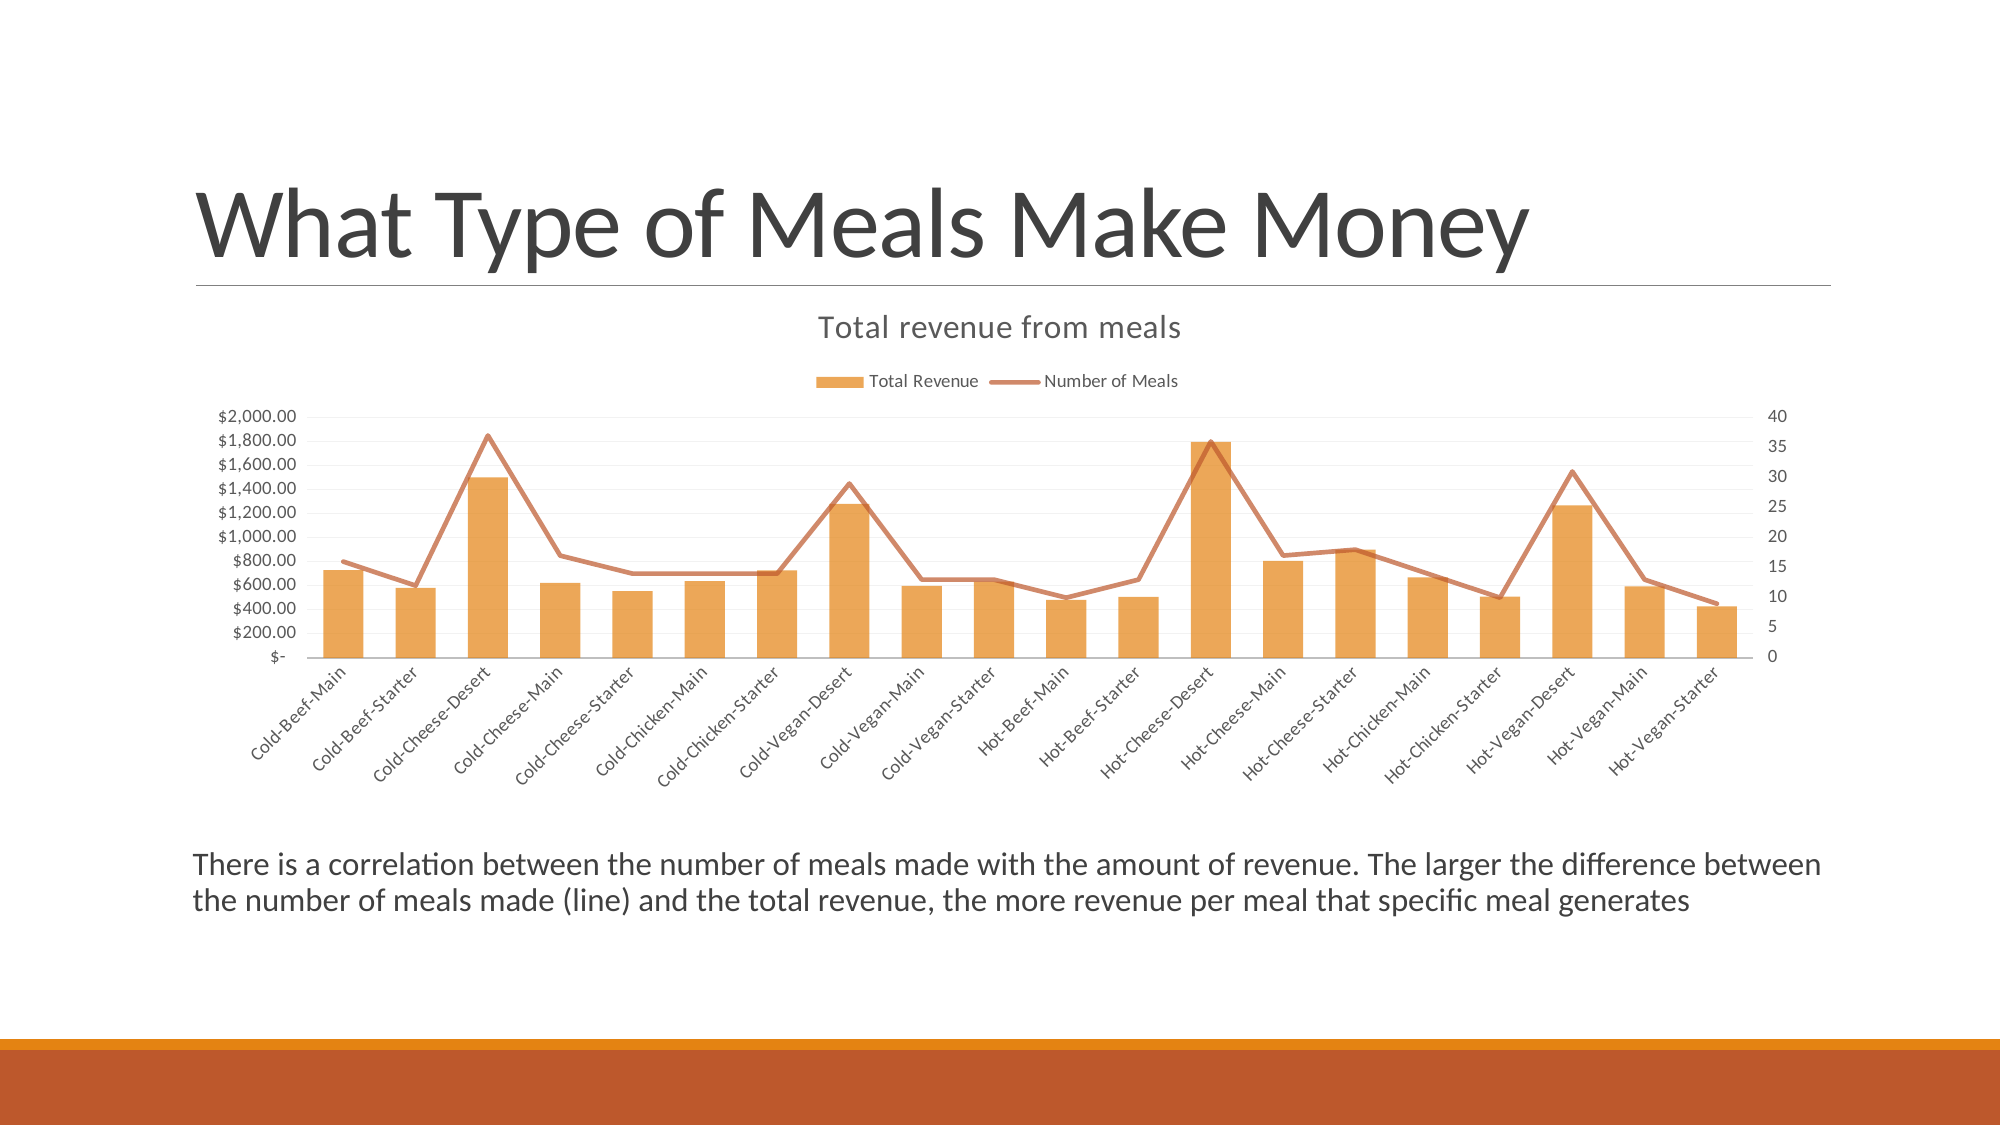

# What Type of Meals Make Money

### Chart: Total revenue from meals

| Category | Total Revenue | Number of Meals  |
|---|---|---|
| Cold-Beef-Main | 729.5900000000001 | 16.0 |
| Cold-Beef-Starter | 581.9499999999999 | 12.0 |
| Cold-Cheese-Desert | 1501.2500000000002 | 37.0 |
| Cold-Cheese-Main | 623.3300000000002 | 17.0 |
| Cold-Cheese-Starter | 553.9300000000001 | 14.0 |
| Cold-Chicken-Main | 638.4300000000001 | 14.0 |
| Cold-Chicken-Starter | 726.15 | 14.0 |
| Cold-Vegan-Desert | 1280.0999999999997 | 29.0 |
| Cold-Vegan-Main | 599.17 | 13.0 |
| Cold-Vegan-Starter | 632.84 | 13.0 |
| Hot-Beef-Main | 482.25 | 10.0 |
| Hot-Beef-Starter | 506.17 | 13.0 |
| Hot-Cheese-Desert | 1796.8099999999997 | 36.0 |
| Hot-Cheese-Main | 806.4200000000001 | 17.0 |
| Hot-Cheese-Starter | 898.68 | 18.0 |
| Hot-Chicken-Main | 669.49 | 14.0 |
| Hot-Chicken-Starter | 509.19 | 10.0 |
| Hot-Vegan-Desert | 1268.24 | 31.0 |
| Hot-Vegan-Main | 594.9200000000001 | 13.0 |
| Hot-Vegan-Starter | 428.30000000000007 | 9.0 |
There is a correlation between the number of meals made with the amount of revenue. The larger the difference between the number of meals made (line) and the total revenue, the more revenue per meal that specific meal generates